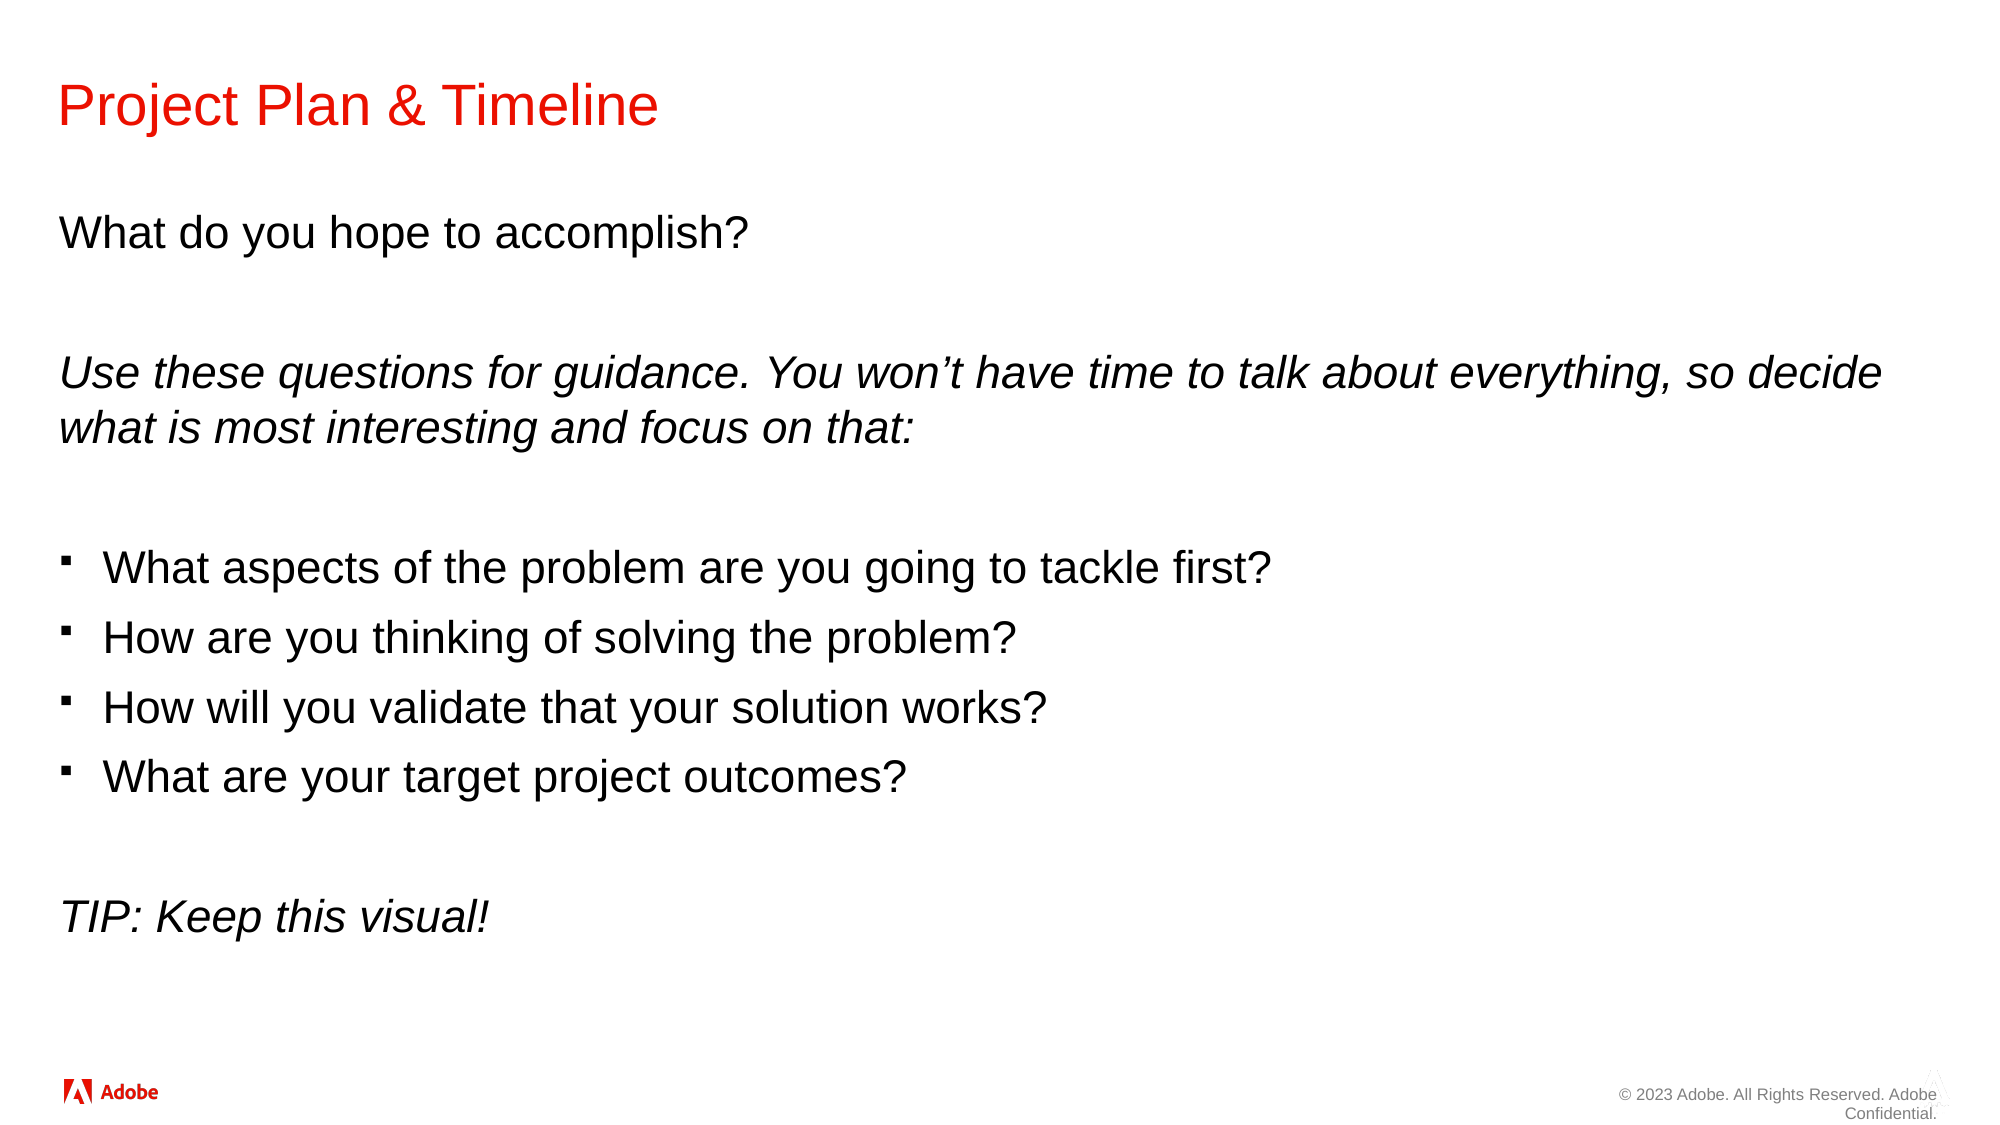

# Project Plan & Timeline
What do you hope to accomplish?

Use these questions for guidance. You won’t have time to talk about everything, so decide what is most interesting and focus on that:

What aspects of the problem are you going to tackle first?
How are you thinking of solving the problem?
How will you validate that your solution works?
What are your target project outcomes?

TIP: Keep this visual!